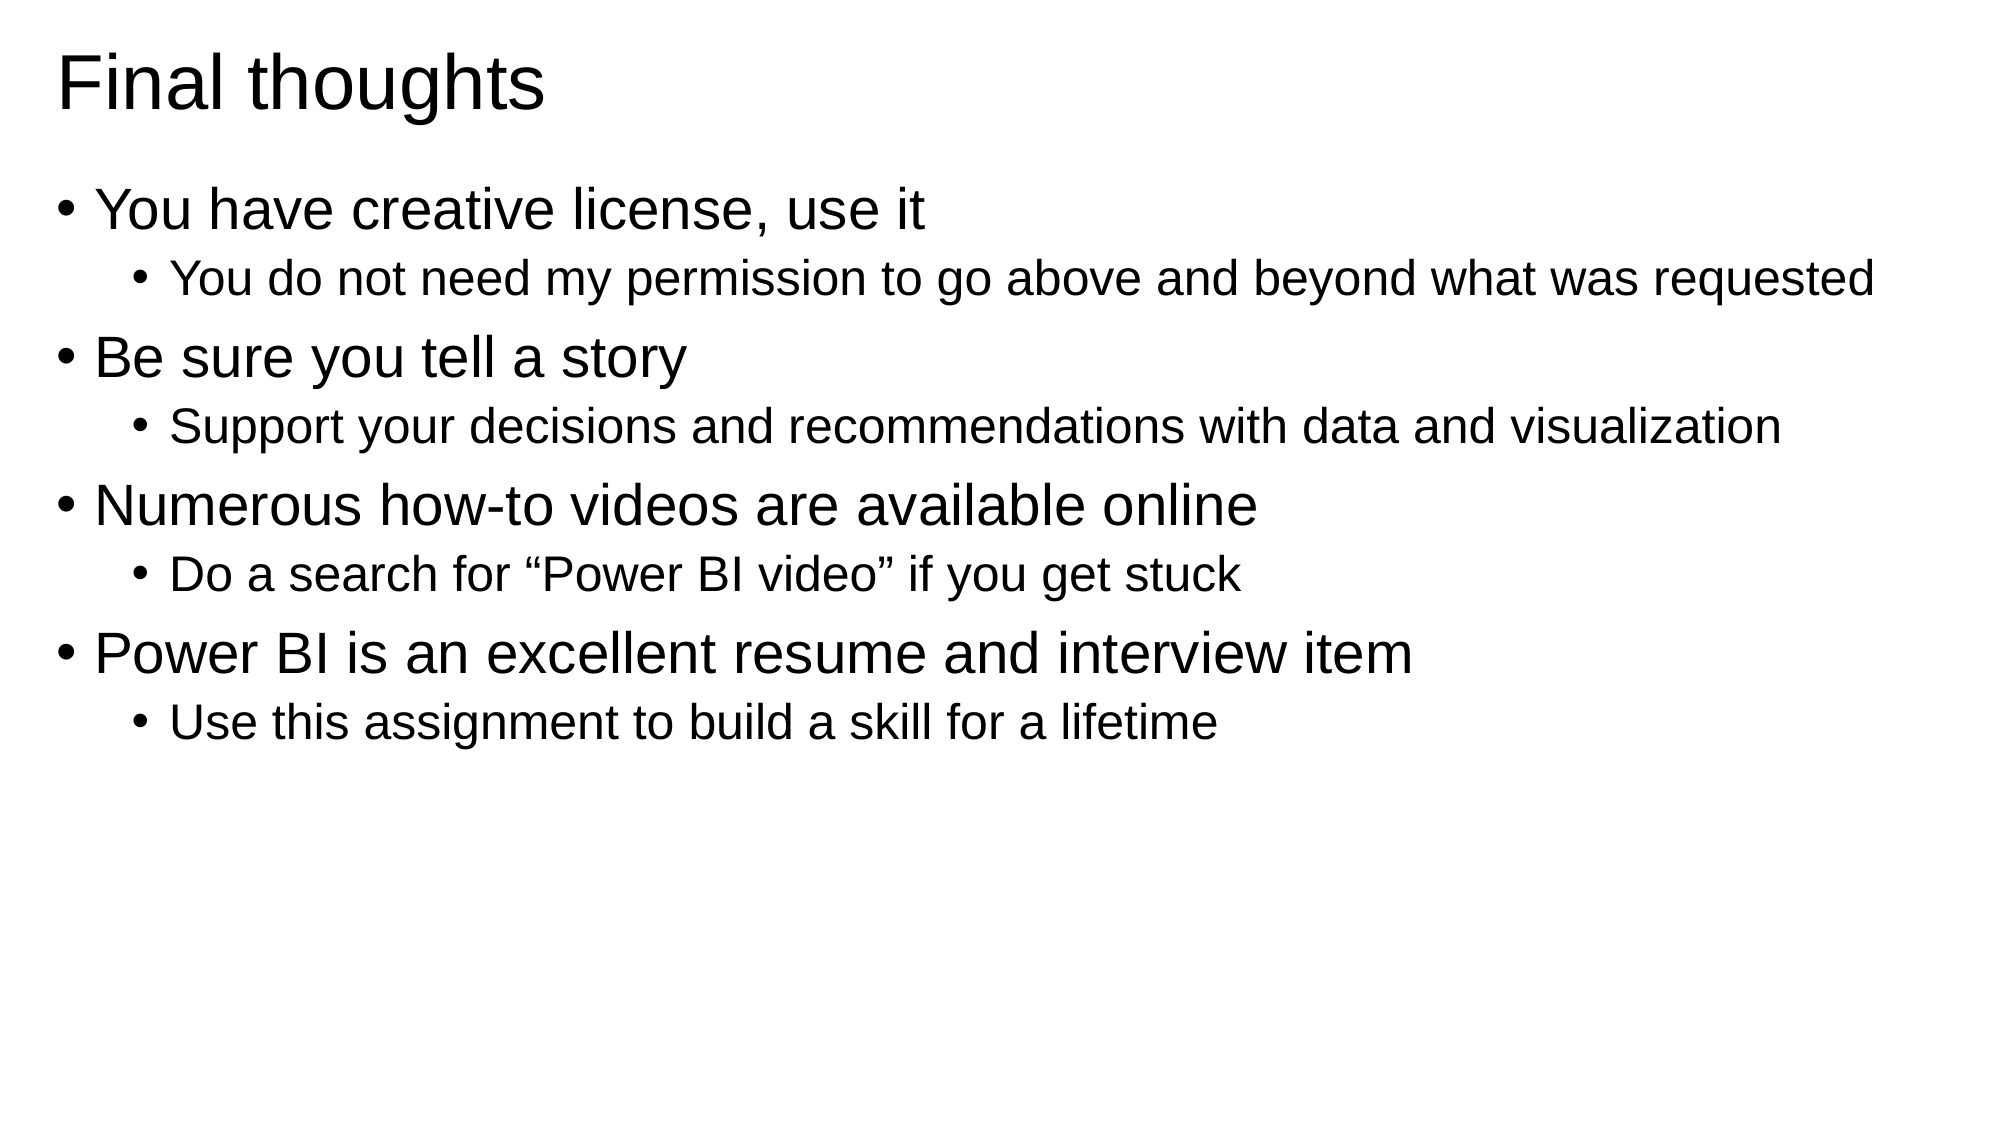

# Final thoughts
You have creative license, use it
You do not need my permission to go above and beyond what was requested
Be sure you tell a story
Support your decisions and recommendations with data and visualization
Numerous how-to videos are available online
Do a search for “Power BI video” if you get stuck
Power BI is an excellent resume and interview item
Use this assignment to build a skill for a lifetime